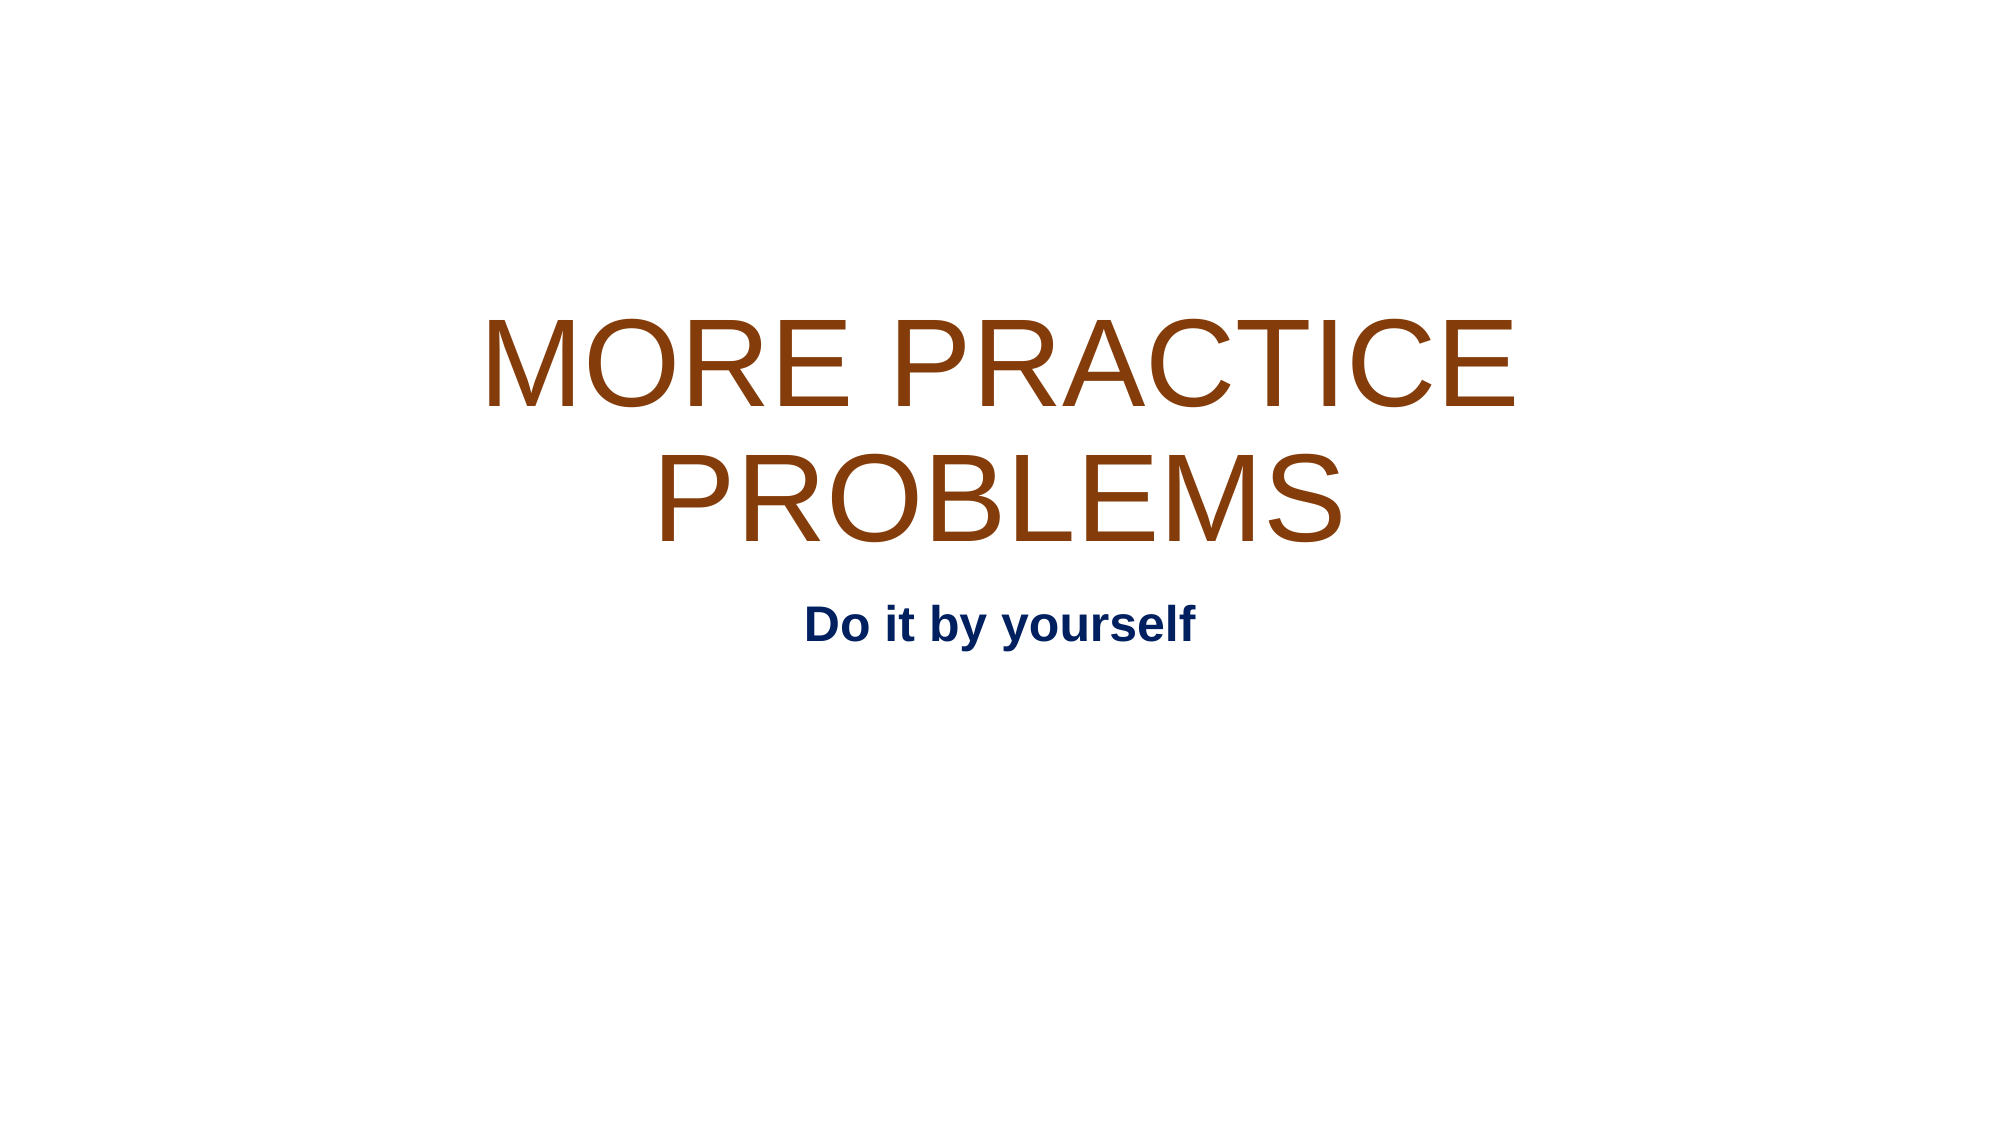

# MORE PRACTICE PROBLEMS
Do it by yourself